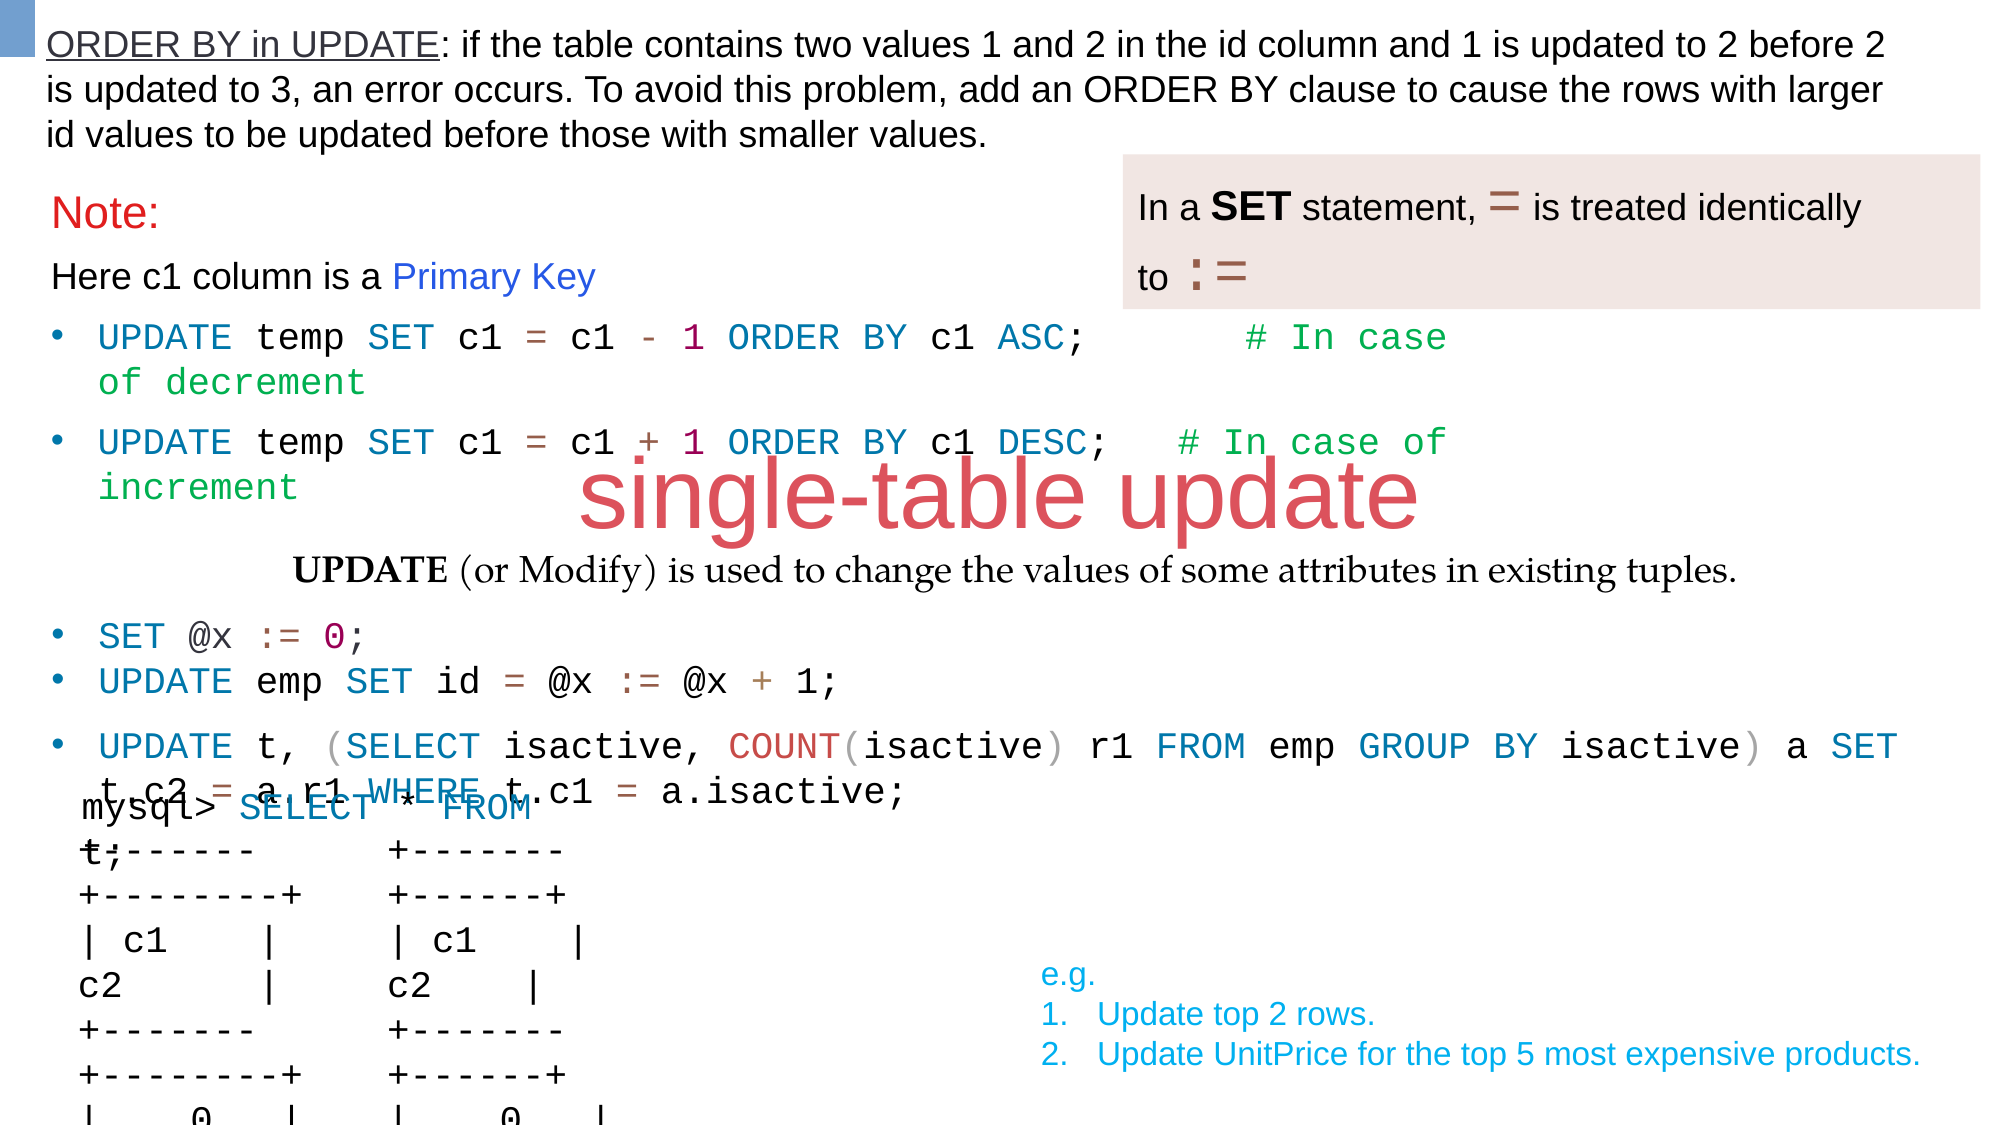

ORDER BY in UPDATE: if the table contains two values 1 and 2 in the id column and 1 is updated to 2 before 2 is updated to 3, an error occurs. To avoid this problem, add an ORDER BY clause to cause the rows with larger id values to be updated before those with smaller values.
In a SET statement, = is treated identically to :=
Note:

Here c1 column is a Primary Key

UPDATE temp SET c1 = c1 - 1 ORDER BY c1 ASC;       # In case of decrement

UPDATE temp SET c1 = c1 + 1 ORDER BY c1 DESC;   # In case of increment
single-table update
UPDATE (or Modify) is used to change the values of some attributes in existing tuples.
SET @x := 0;
UPDATE emp SET id = @x := @x + 1;

UPDATE t, (SELECT isactive, COUNT(isactive) r1 FROM emp GROUP BY isactive) a SET t.c2 = a.r1 WHERE t.c1 = a.isactive;
mysql> SELECT * FROM t;
+-------+------+
| c1    | c2    |
+-------+------+
|    0   |    6   |
|    1   |   14  |
+-------+------+
+-------+--------+
| c1    | c2      |
+-------+--------+
|    0   | NULL |
|    1   | NULL |
+-------+--------+
e.g.
Update top 2 rows.
Update UnitPrice for the top 5 most expensive products.